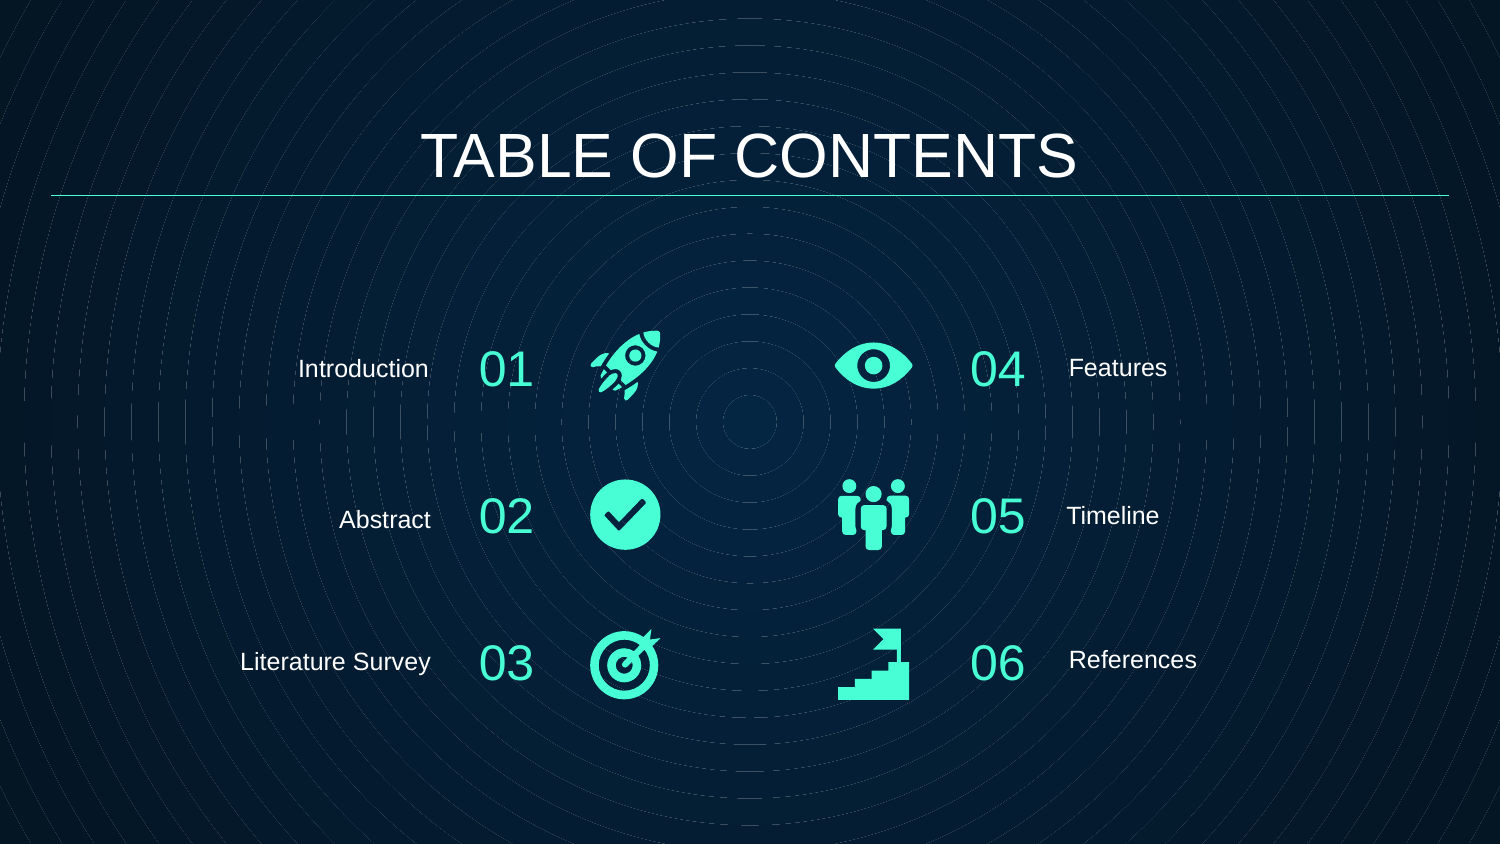

# TABLE OF CONTENTS
01
04

Features
Introduction
02
05

Timeline
Abstract
03
06

References
Literature Survey